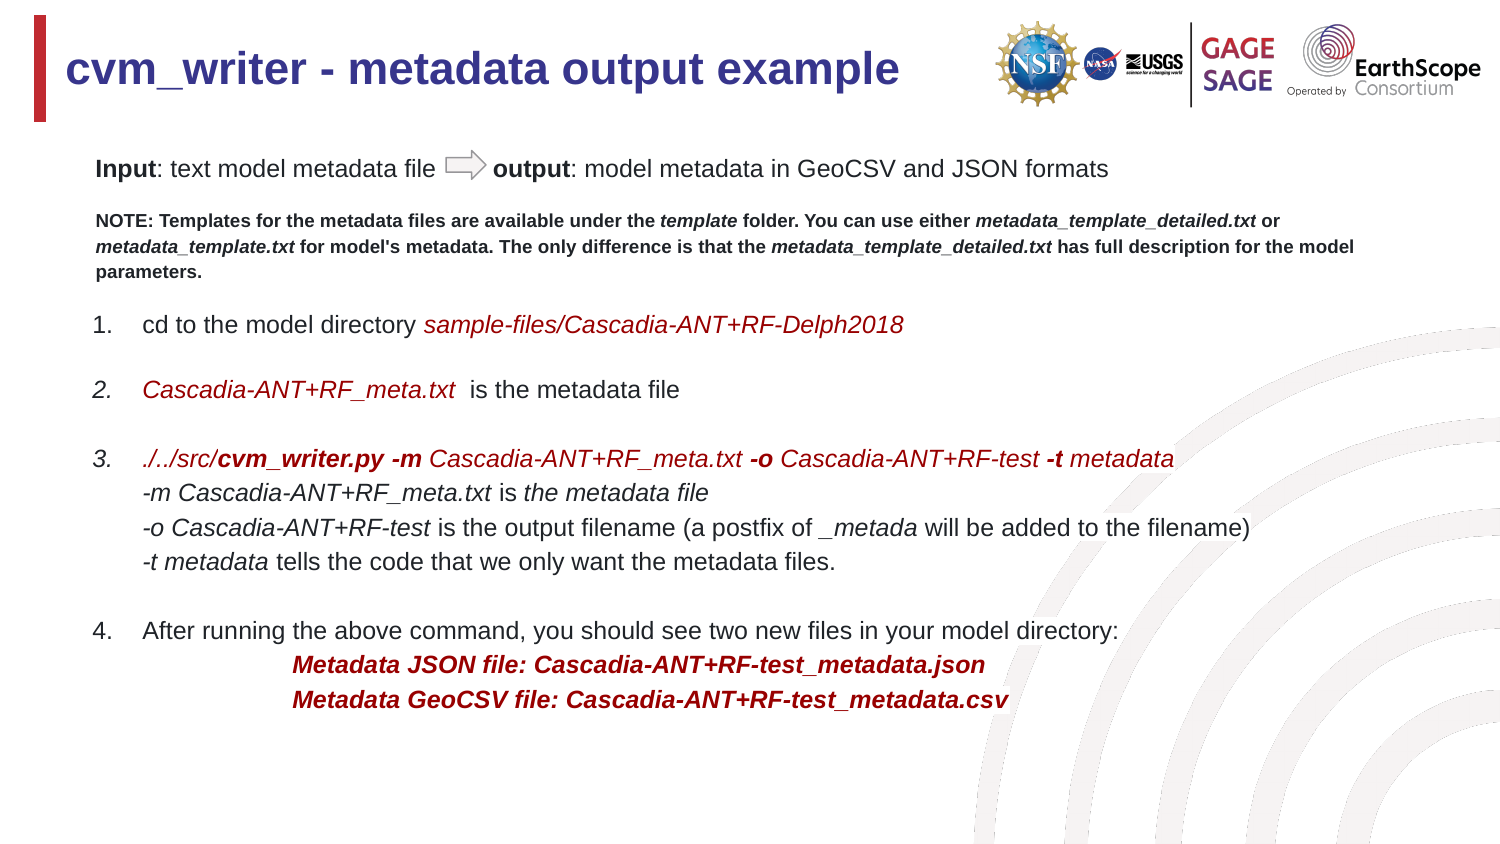

# cvm_writer - metadata output example
Input: text model metadata file        output: model metadata in GeoCSV and JSON formats

NOTE: Templates for the metadata files are available under the template folder. You can use either metadata_template_detailed.txt or metadata_template.txt for model's metadata. The only difference is that the metadata_template_detailed.txt has full description for the model parameters.
cd to the model directory sample-files/Cascadia-ANT+RF-Delph2018
Cascadia-ANT+RF_meta.txt  is the metadata file
./../src/cvm_writer.py -m Cascadia-ANT+RF_meta.txt -o Cascadia-ANT+RF-test -t metadata
-m Cascadia-ANT+RF_meta.txt is the metadata file
-o Cascadia-ANT+RF-test is the output filename (a postfix of _metada will be added to the filename)
-t metadata tells the code that we only want the metadata files.
After running the above command, you should see two new files in your model directory:
	Metadata JSON file: Cascadia-ANT+RF-test_metadata.json
	Metadata GeoCSV file: Cascadia-ANT+RF-test_metadata.csv